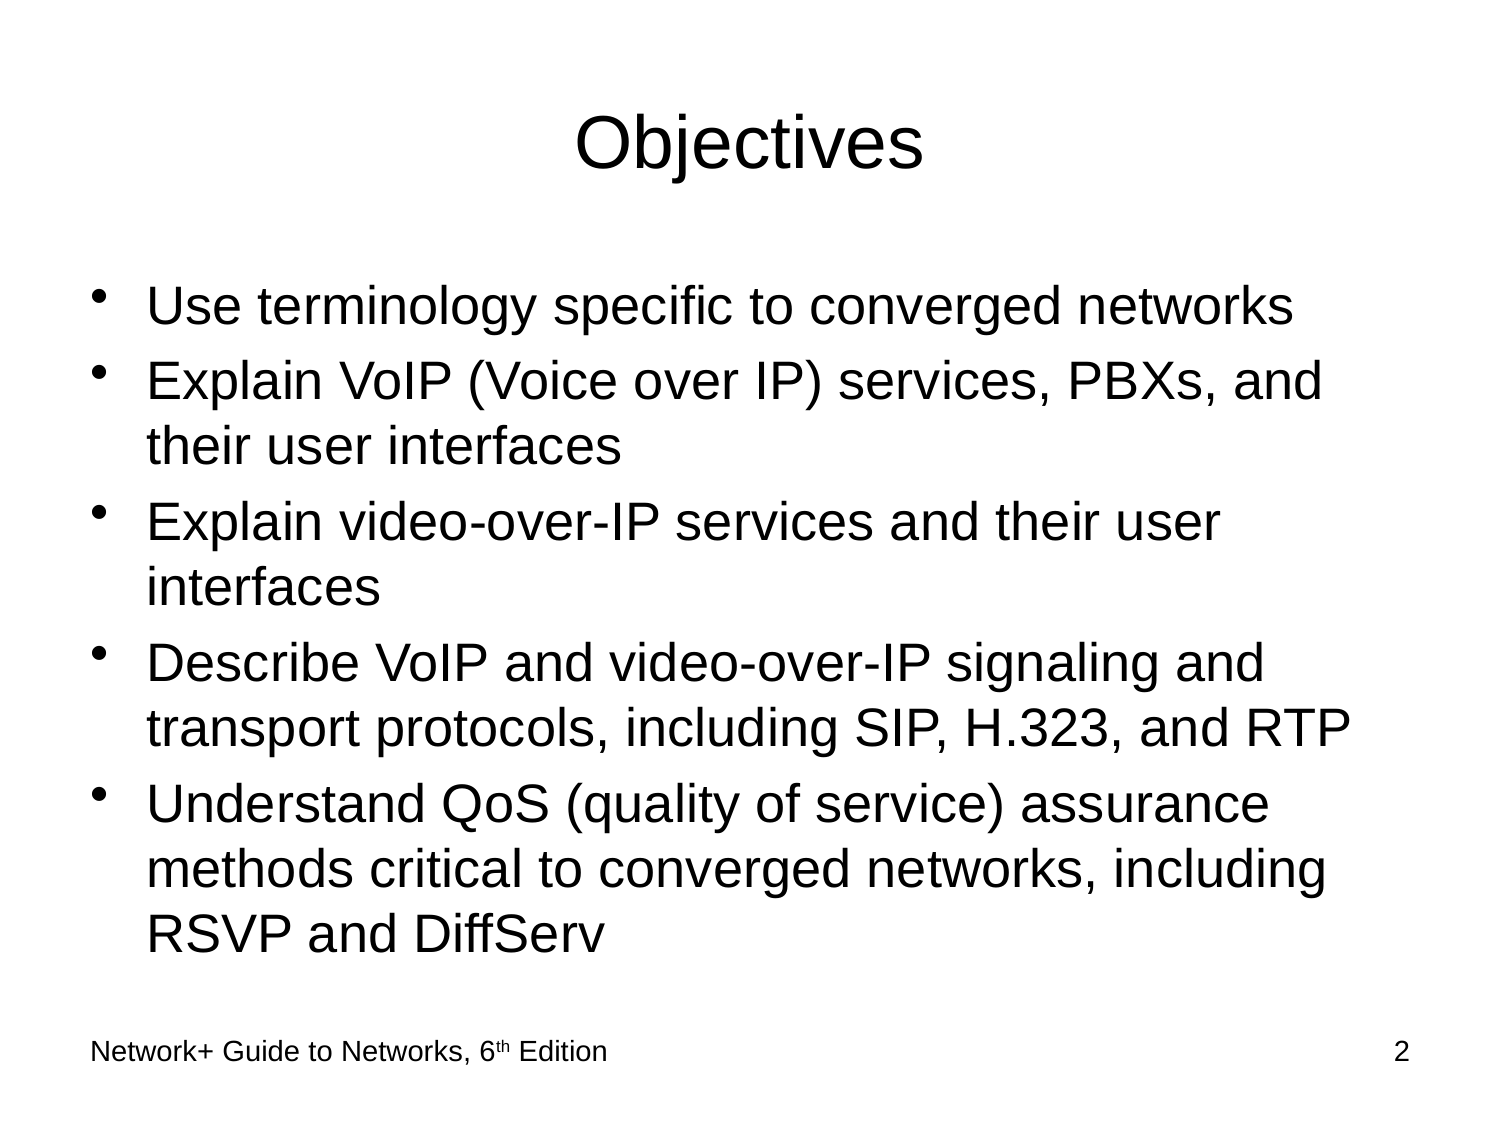

# Objectives
Use terminology specific to converged networks
Explain VoIP (Voice over IP) services, PBXs, and their user interfaces
Explain video-over-IP services and their user interfaces
Describe VoIP and video-over-IP signaling and transport protocols, including SIP, H.323, and RTP
Understand QoS (quality of service) assurance methods critical to converged networks, including RSVP and DiffServ
Network+ Guide to Networks, 6th Edition
2